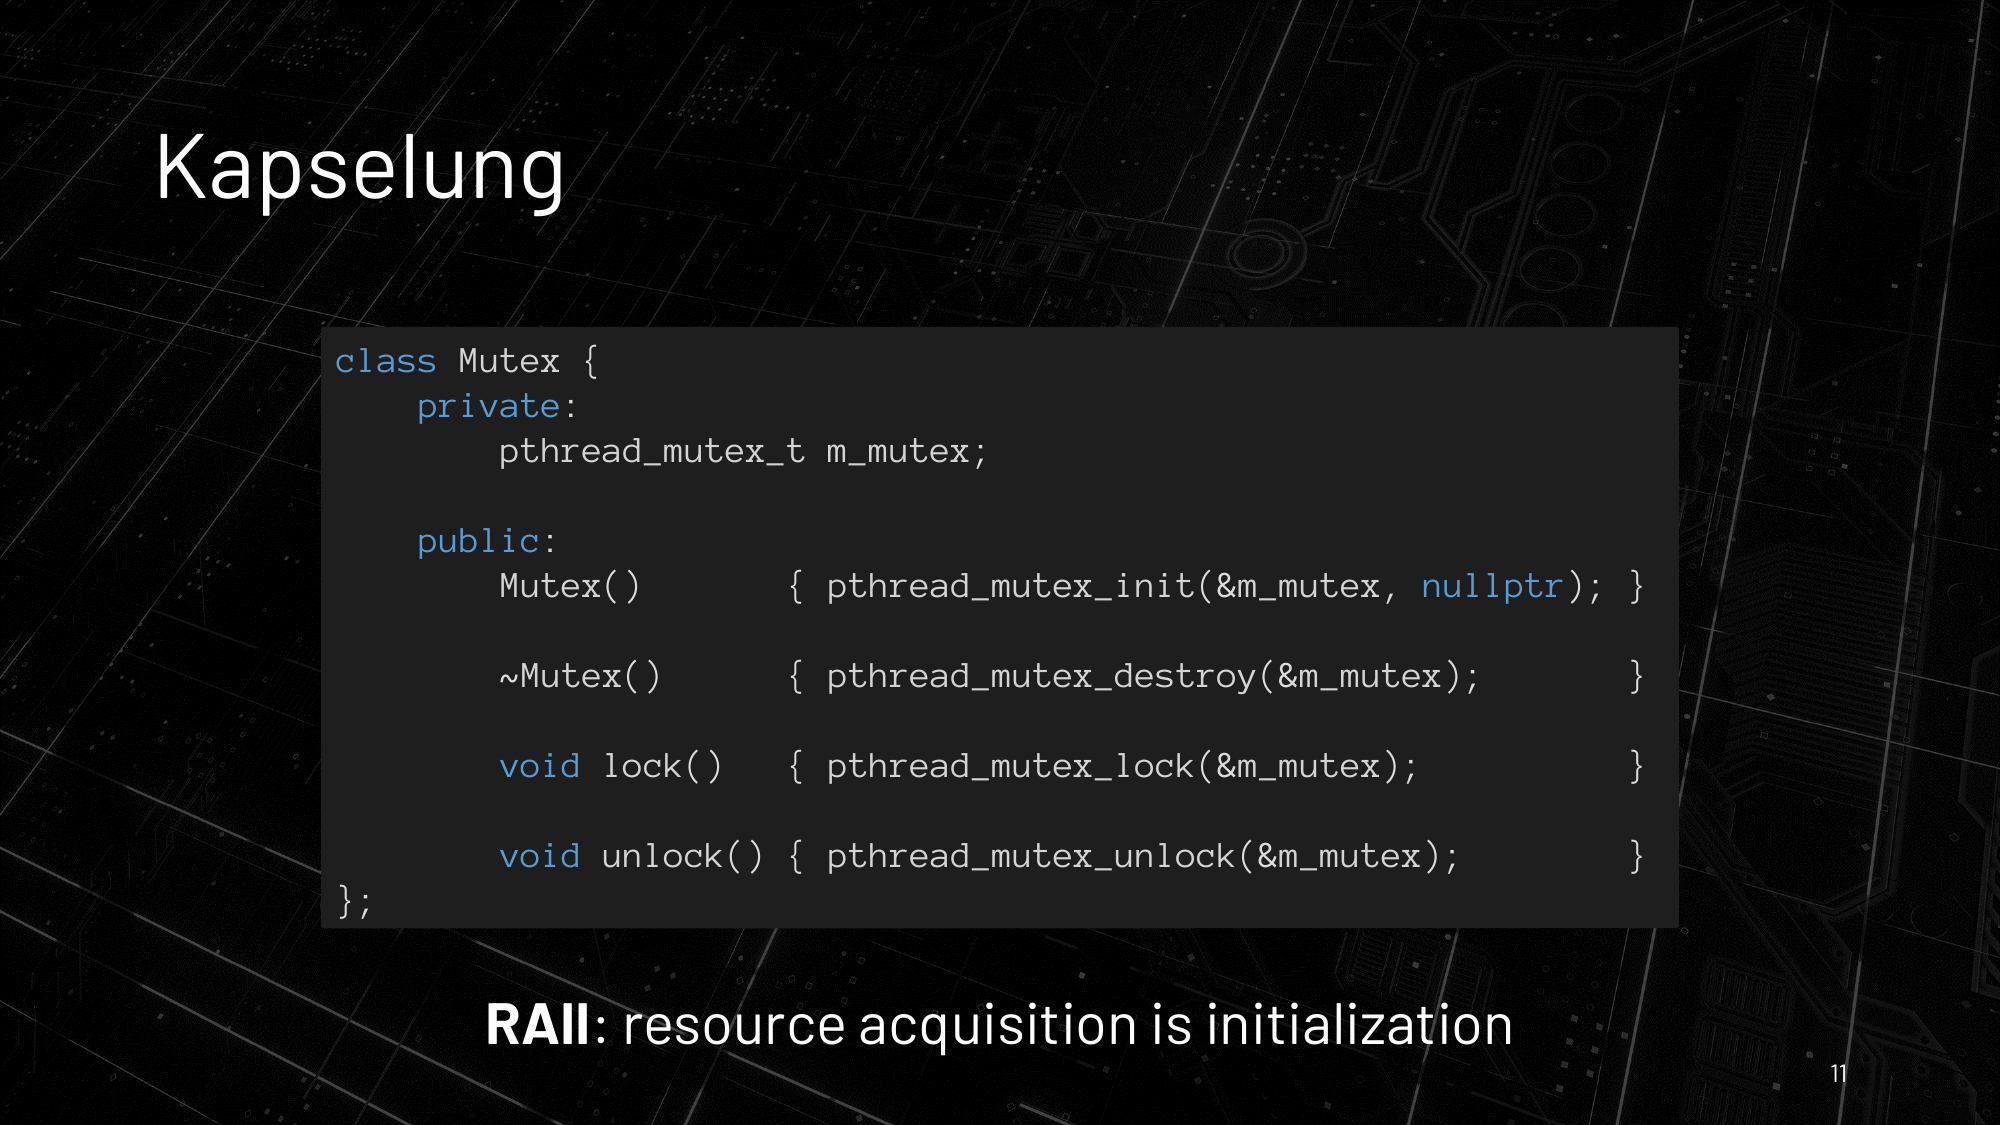

# Kapselung
class Mutex {
    private:
        pthread_mutex_t m_mutex;
    public:
        Mutex()       { pthread_mutex_init(&m_mutex, nullptr); }
        ~Mutex()      { pthread_mutex_destroy(&m_mutex);       }
        void lock()   { pthread_mutex_lock(&m_mutex);          }
        void unlock() { pthread_mutex_unlock(&m_mutex);        }
};
RAII: resource acquisition is initialization
11